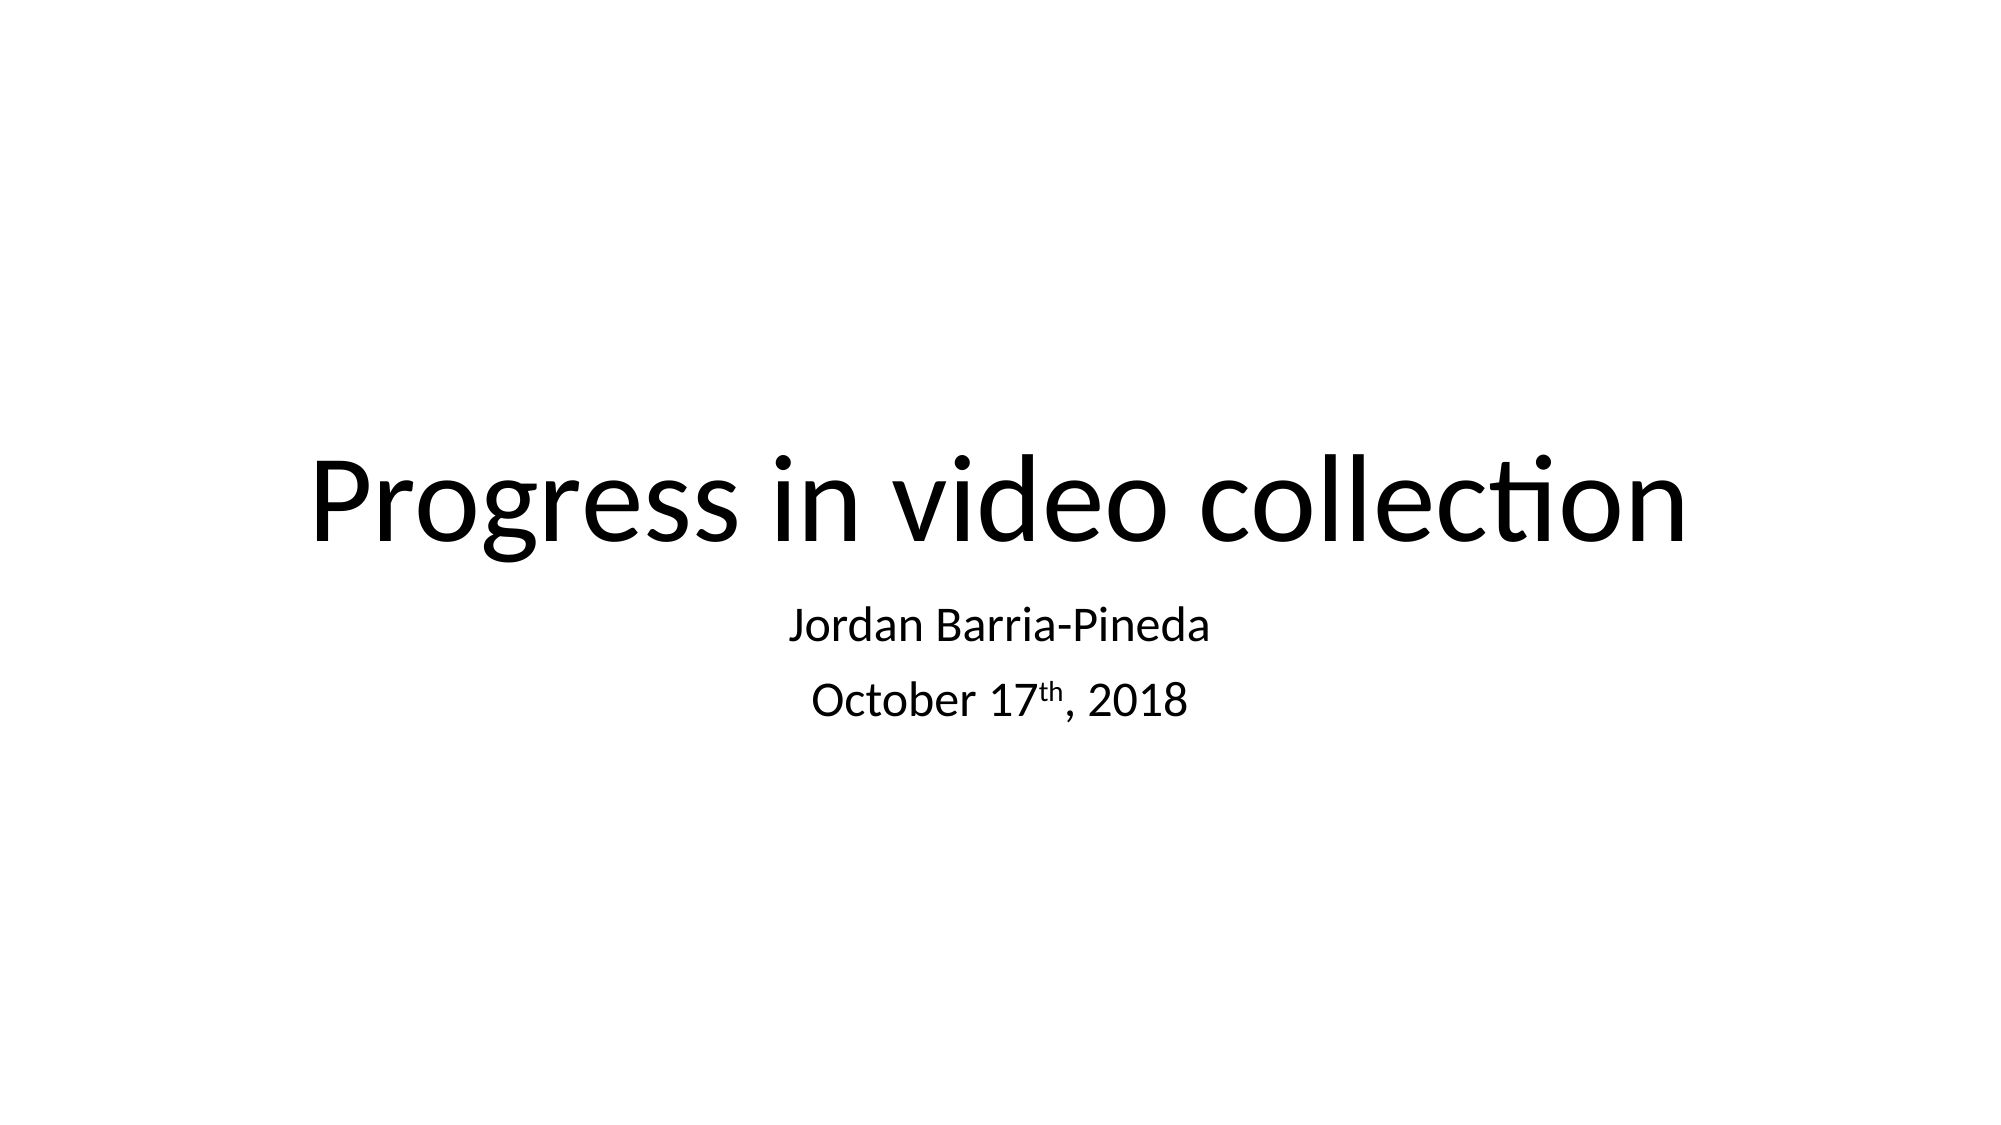

# Progress in video collection
Jordan Barria-Pineda
October 17th, 2018